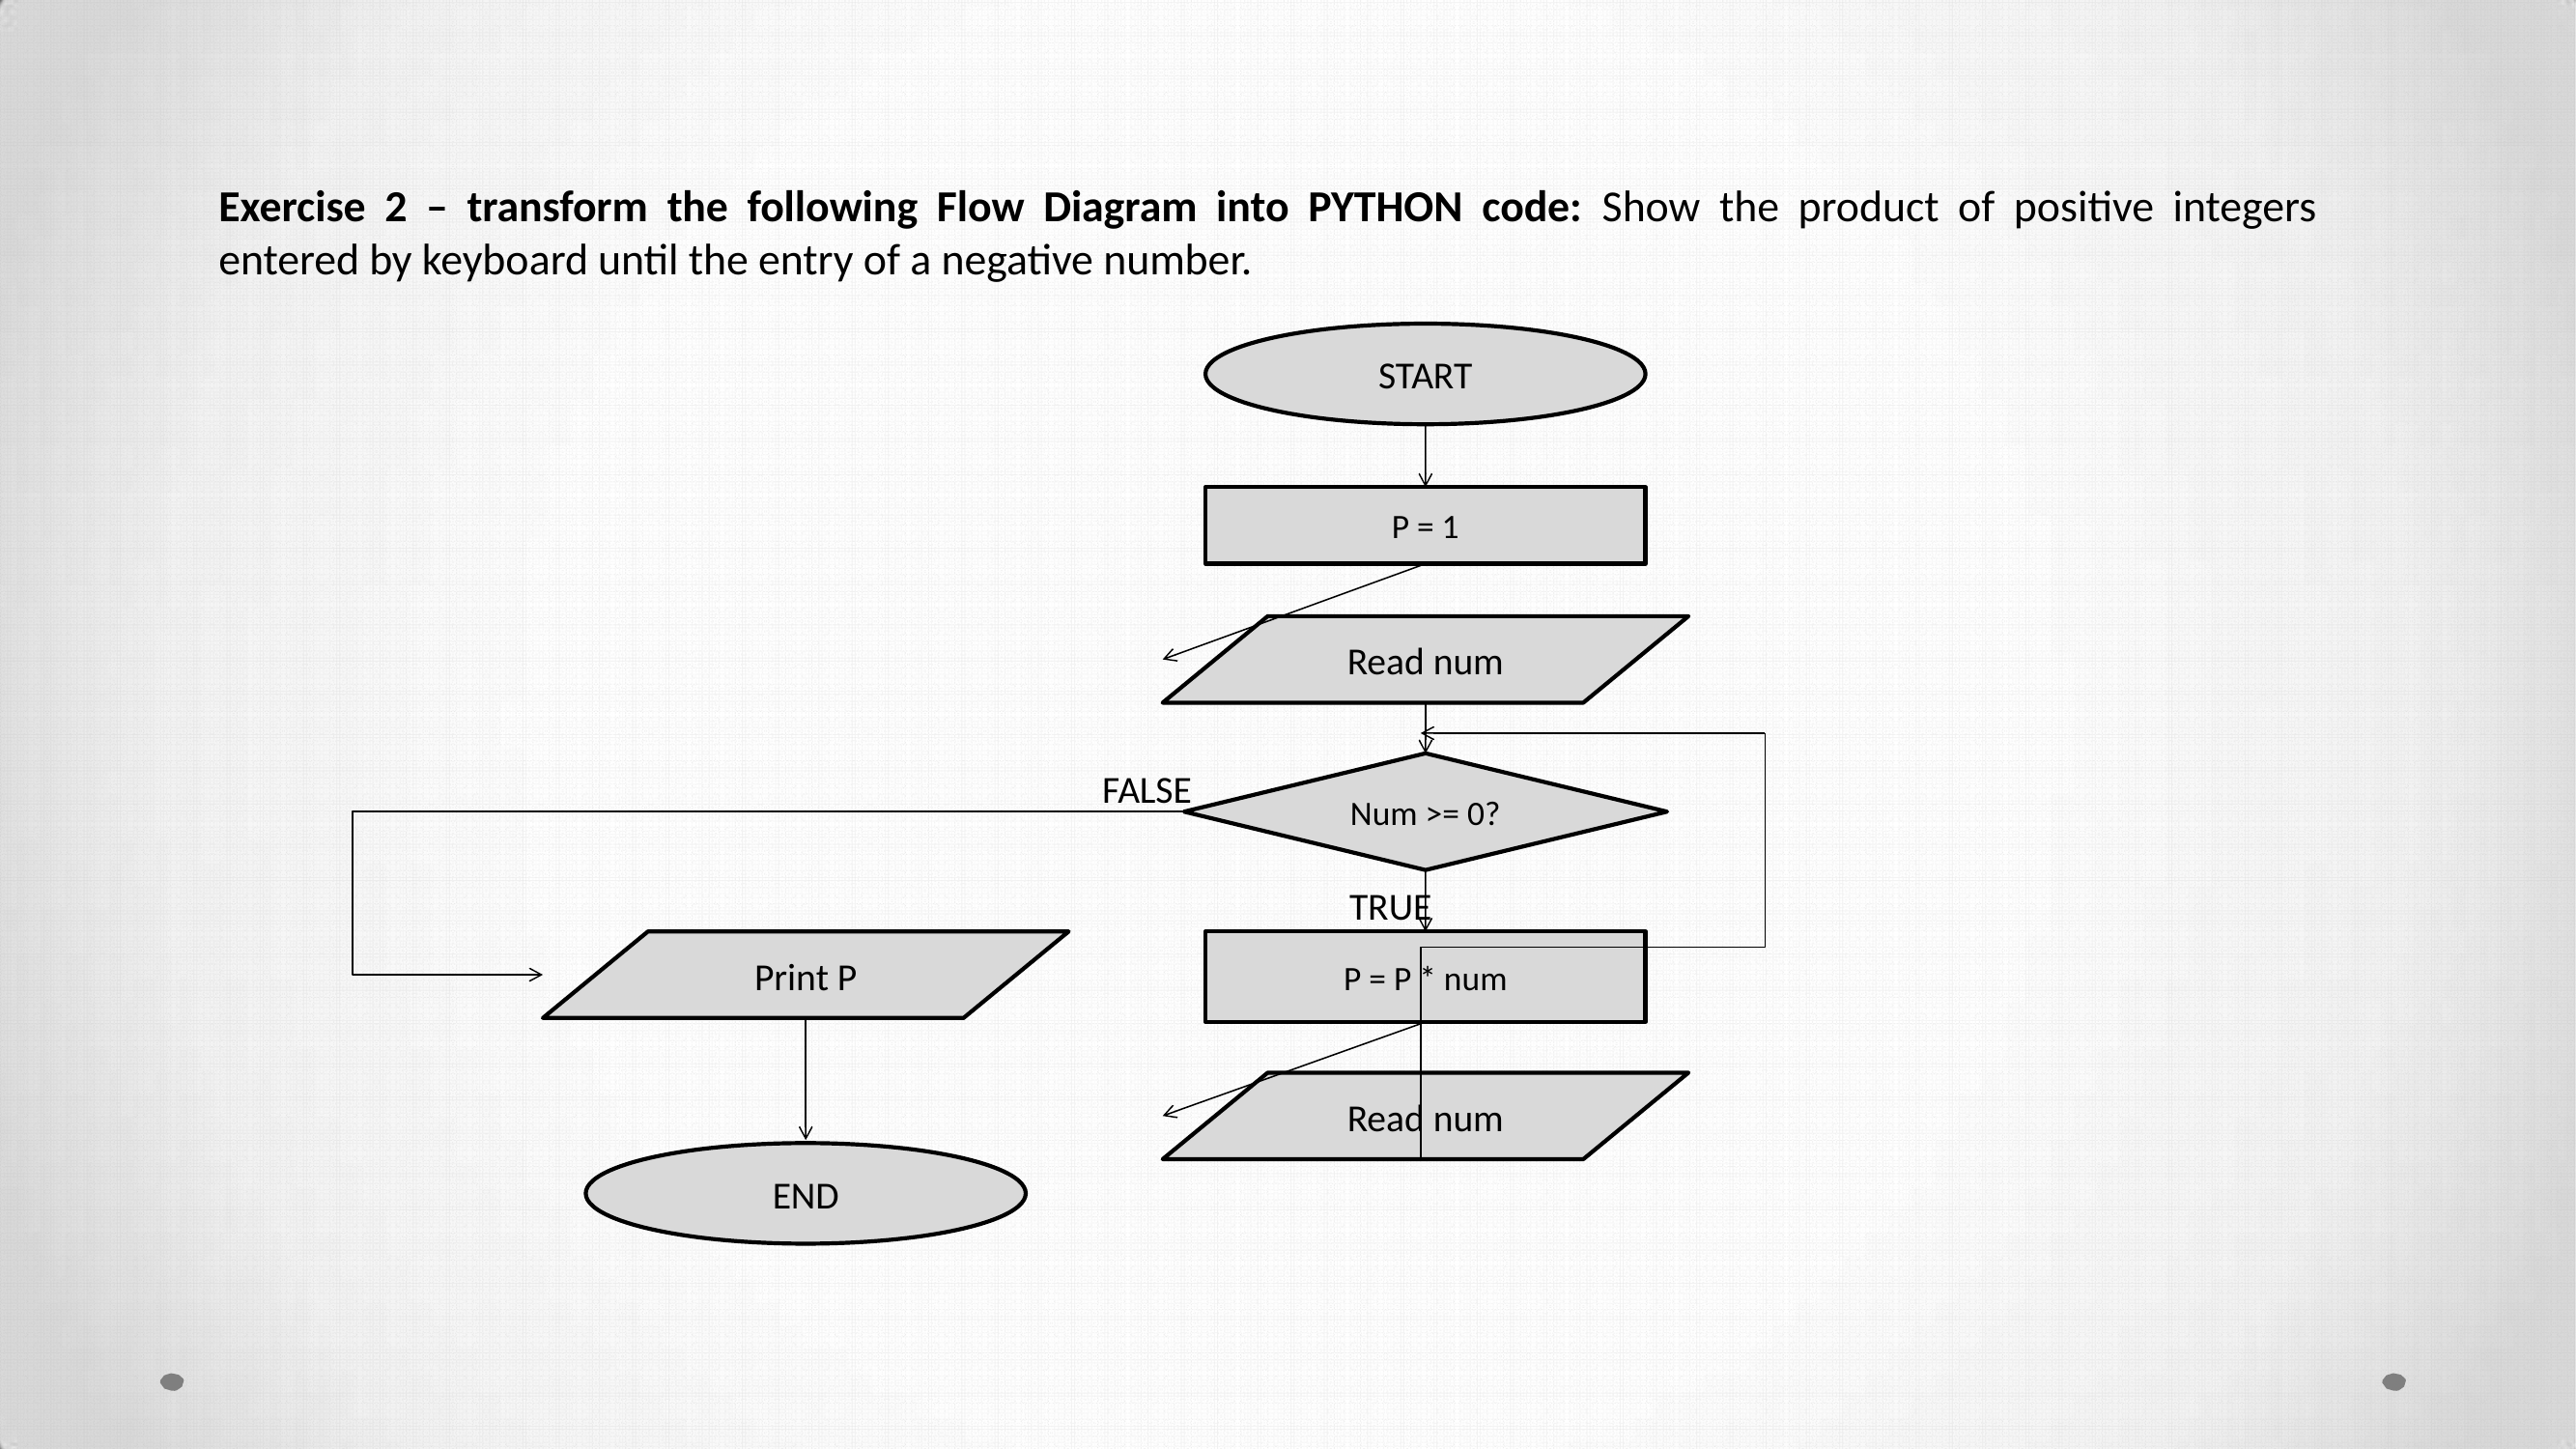

Exercise 2 – transform the following Flow Diagram into PYTHON code: Show the product of positive integers entered by keyboard until the entry of a negative number.
START
P = 1
Read num
Num >= 0?
FALSE
TRUE
Print P
P = P * num
Read num
END